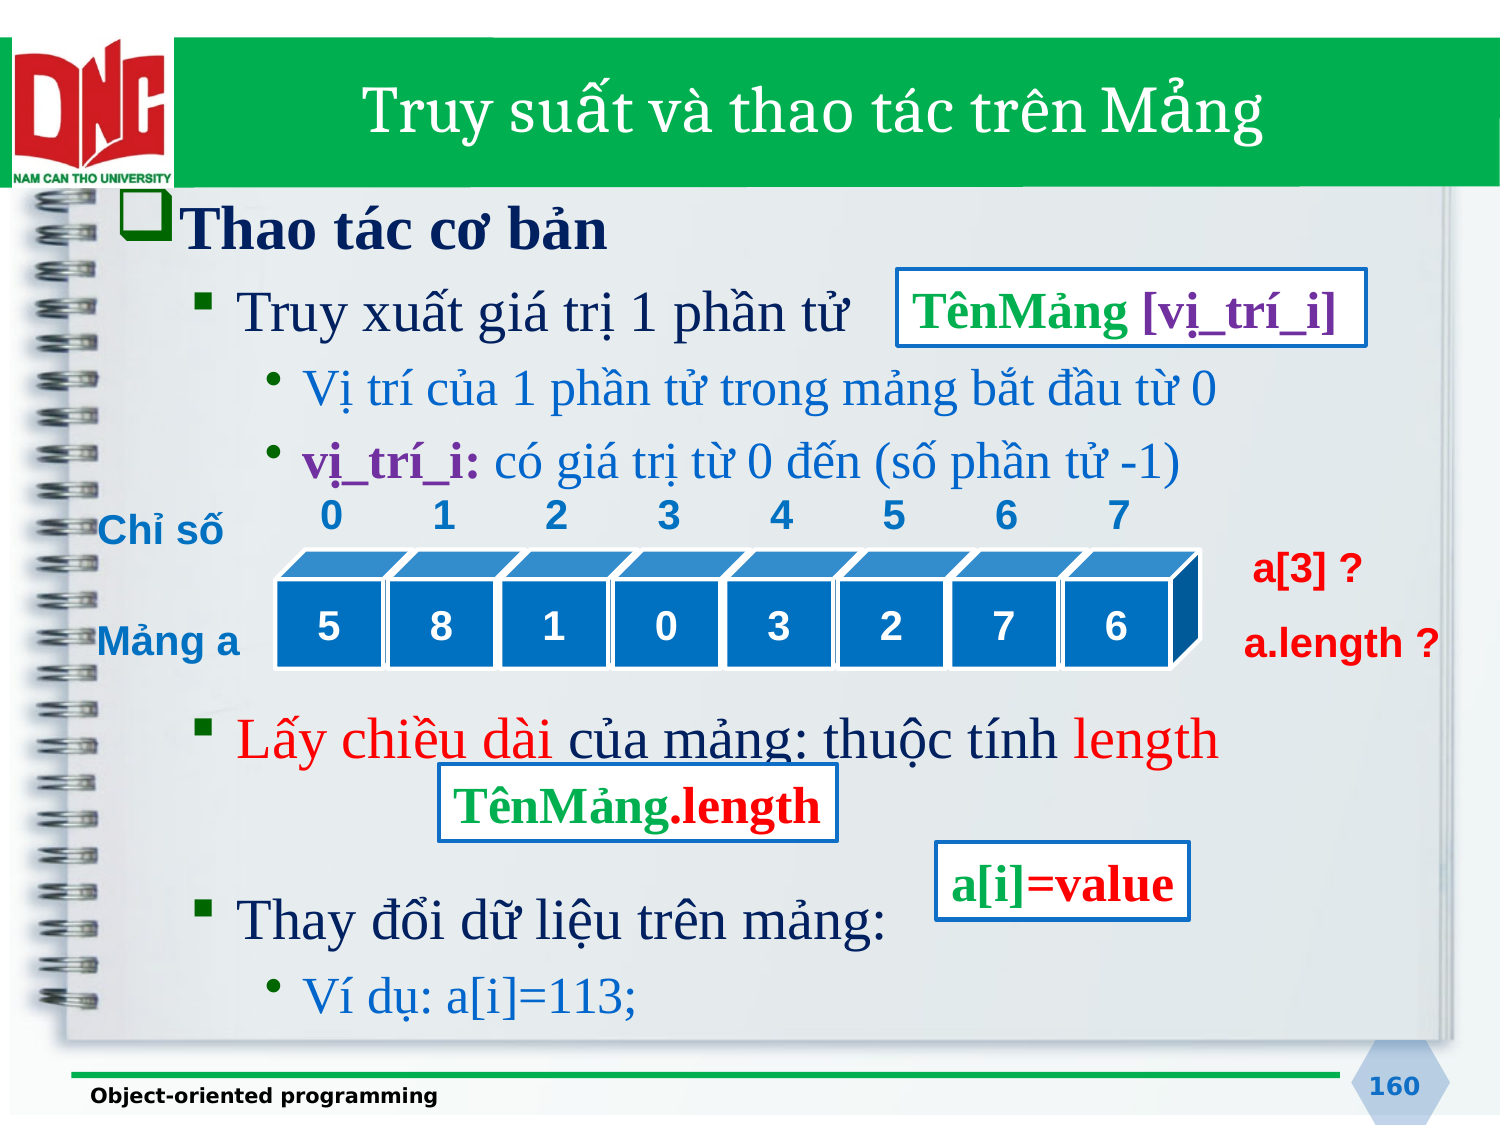

# Truy suất và thao tác trên Mảng
Thao tác cơ bản
Truy xuất giá trị 1 phần tử
Vị trí của 1 phần tử trong mảng bắt đầu từ 0
vị_trí_i: có giá trị từ 0 đến (số phần tử -1)

Lấy chiều dài của mảng: thuộc tính length

Thay đổi dữ liệu trên mảng:
Ví dụ: a[i]=113;

TênMảng [vị_trí_i]
0
1
2
3
4
5
6
7
Chỉ số
a[3] ?
5
8
1
0
3
2
7
6
Mảng a
a.length ?
TênMảng.length
a[i]=value
160
Object-oriented programming